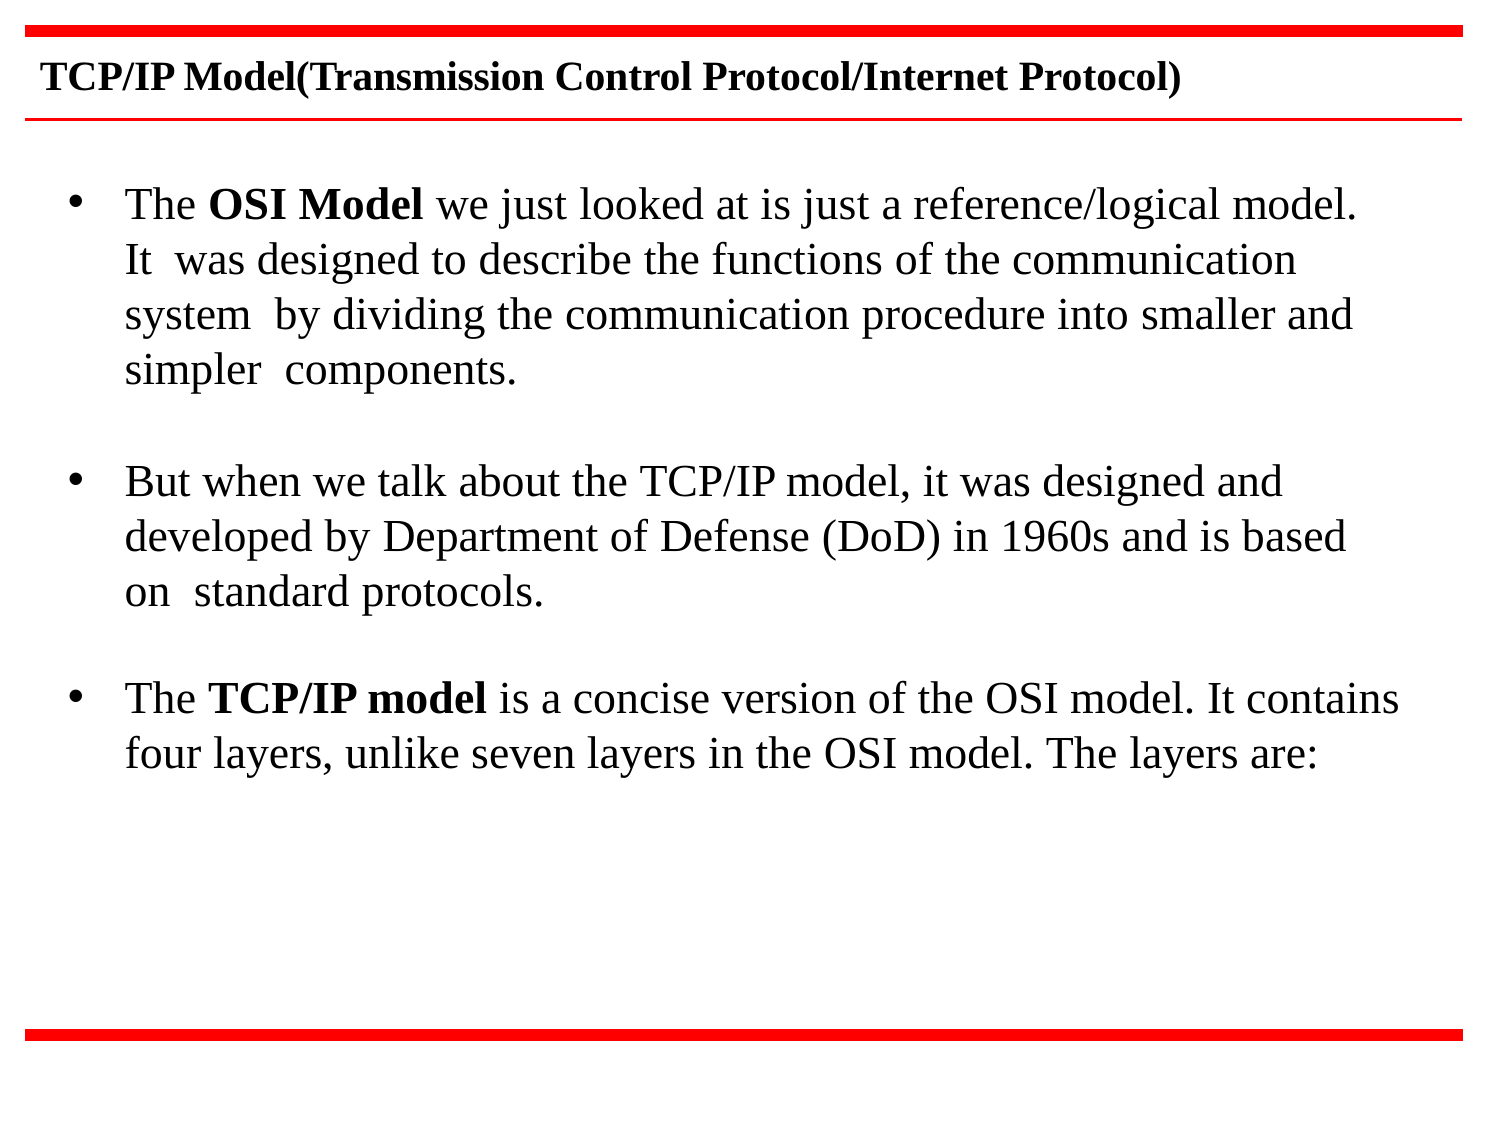

TCP/IP Model(Transmission Control Protocol/Internet Protocol)

The OSI Model we just looked at is just a reference/logical model. It  was designed to describe the functions of the communication system  by dividing the communication procedure into smaller and simpler  components.

But when we talk about the TCP/IP model, it was designed and  developed by Department of Defense (DoD) in 1960s and is based on  standard protocols.

The TCP/IP model is a concise version of the OSI model. It contains
four layers, unlike seven layers in the OSI model. The layers are: